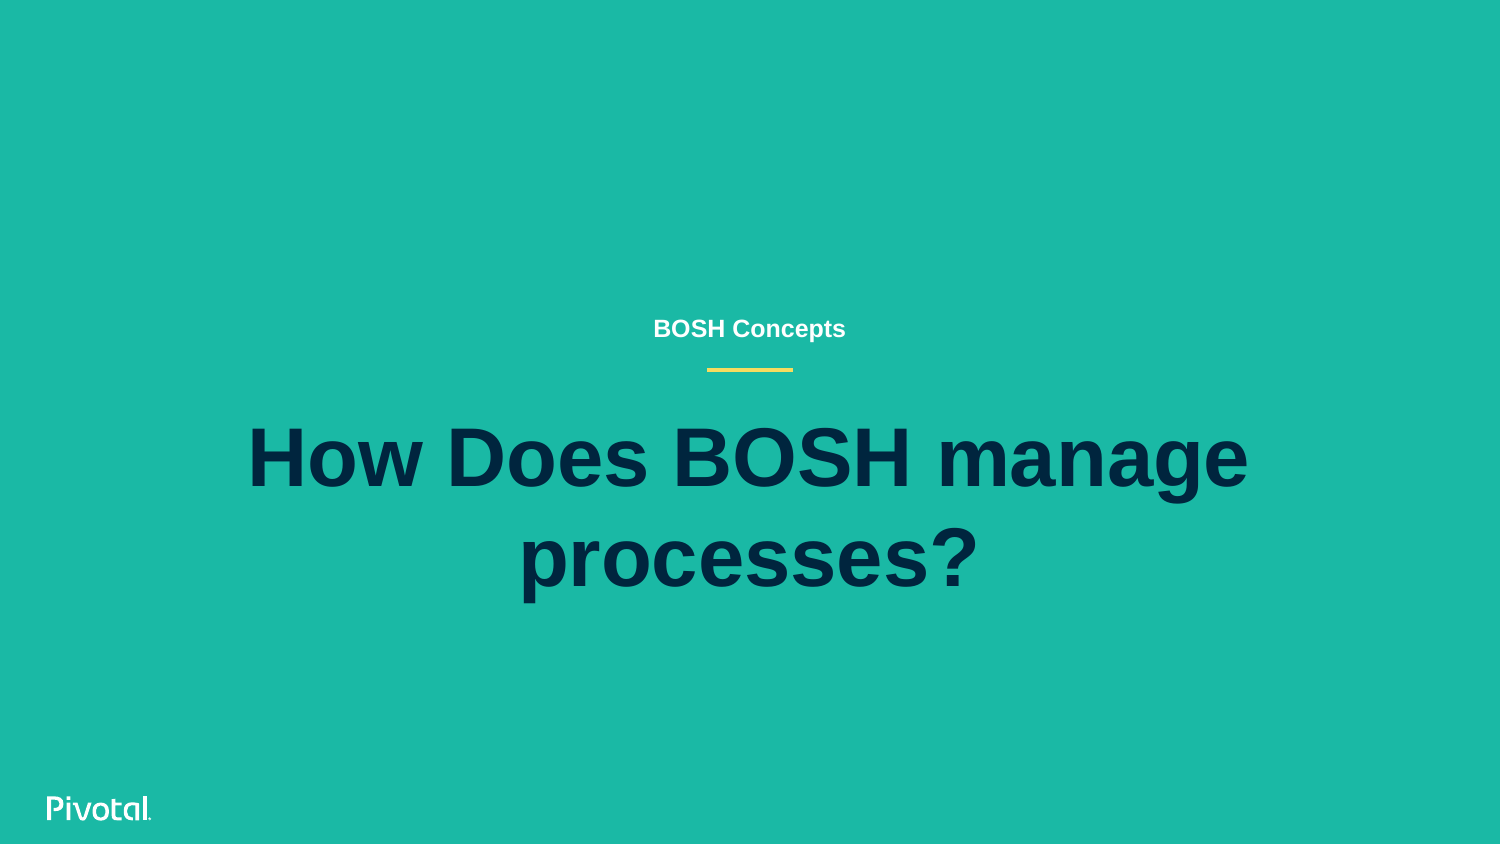

BOSH Concepts
# How Does BOSH manage processes?